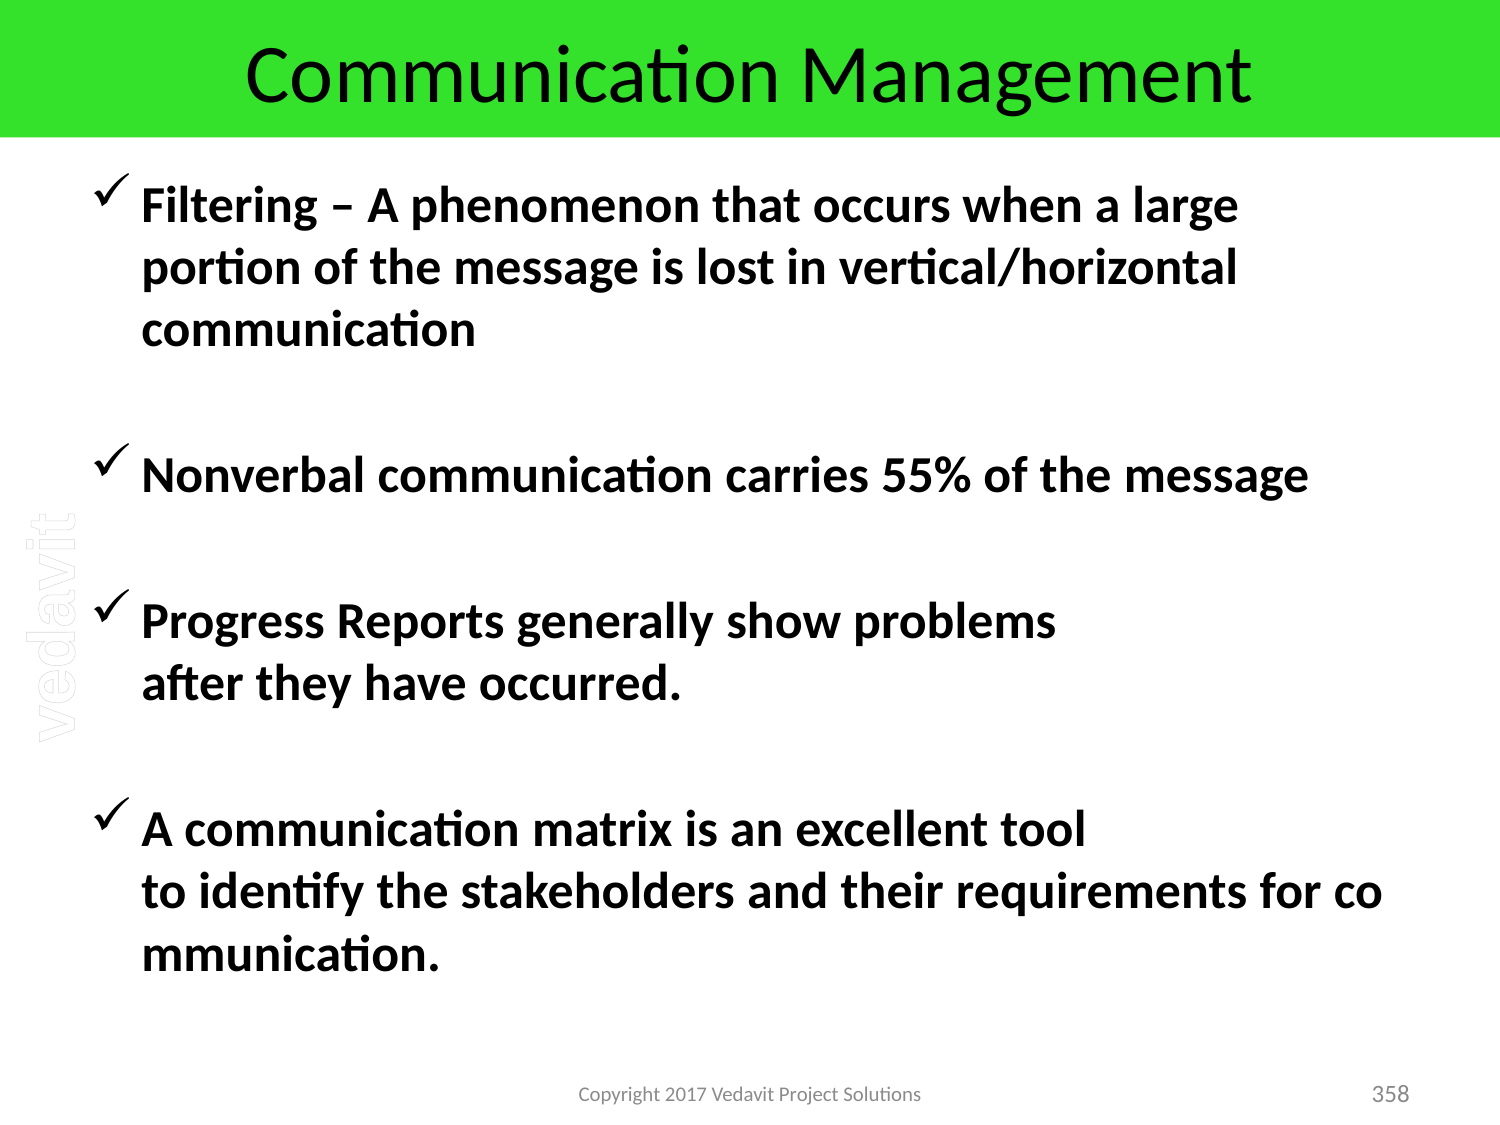

# Communication Management
Filtering – A phenomenon that occurs when a large portion of the message is lost in vertical/horizontal communication

Nonverbal communication carries 55% of the message

Progress Reports generally show problems after they have occurred.

A communication matrix is an excellent tool to identify the stakeholders and their requirements for communication.
Copyright 2017 Vedavit Project Solutions
358